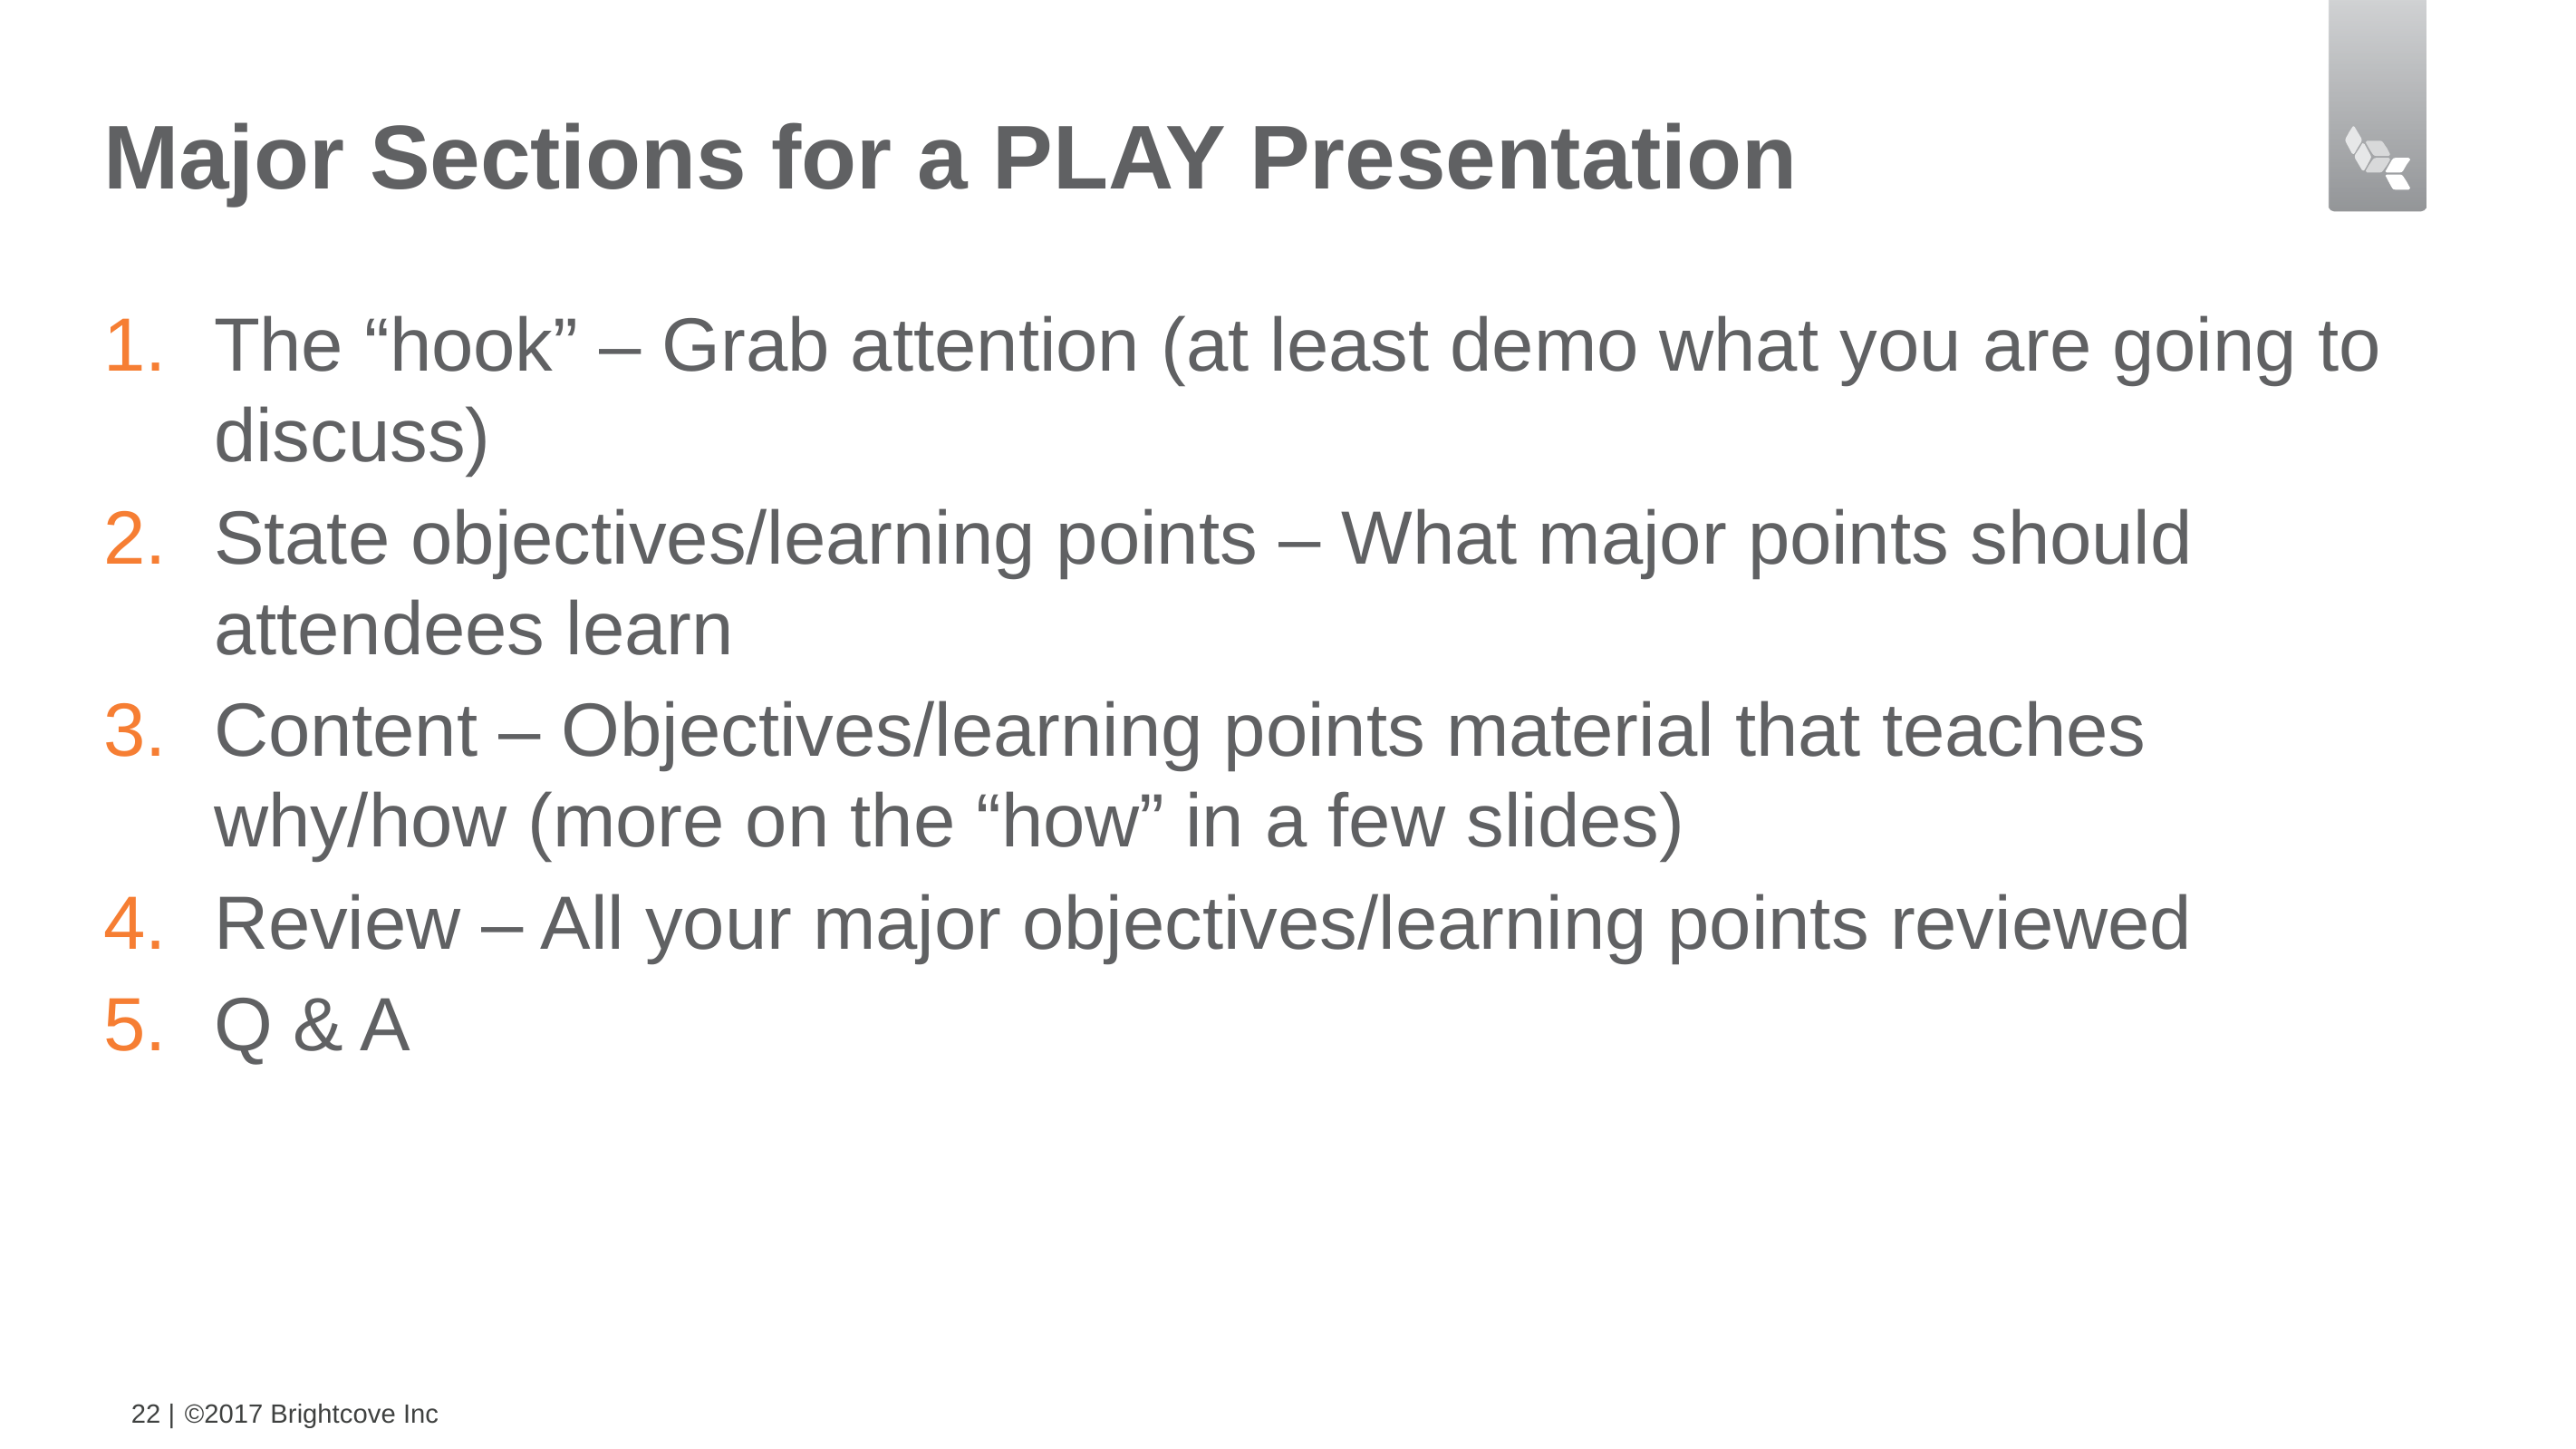

# Major Sections for a PLAY Presentation
The “hook” – Grab attention (at least demo what you are going to discuss)
State objectives/learning points – What major points should attendees learn
Content – Objectives/learning points material that teaches why/how (more on the “how” in a few slides)
Review – All your major objectives/learning points reviewed
Q & A
22 |
©2017 Brightcove Inc